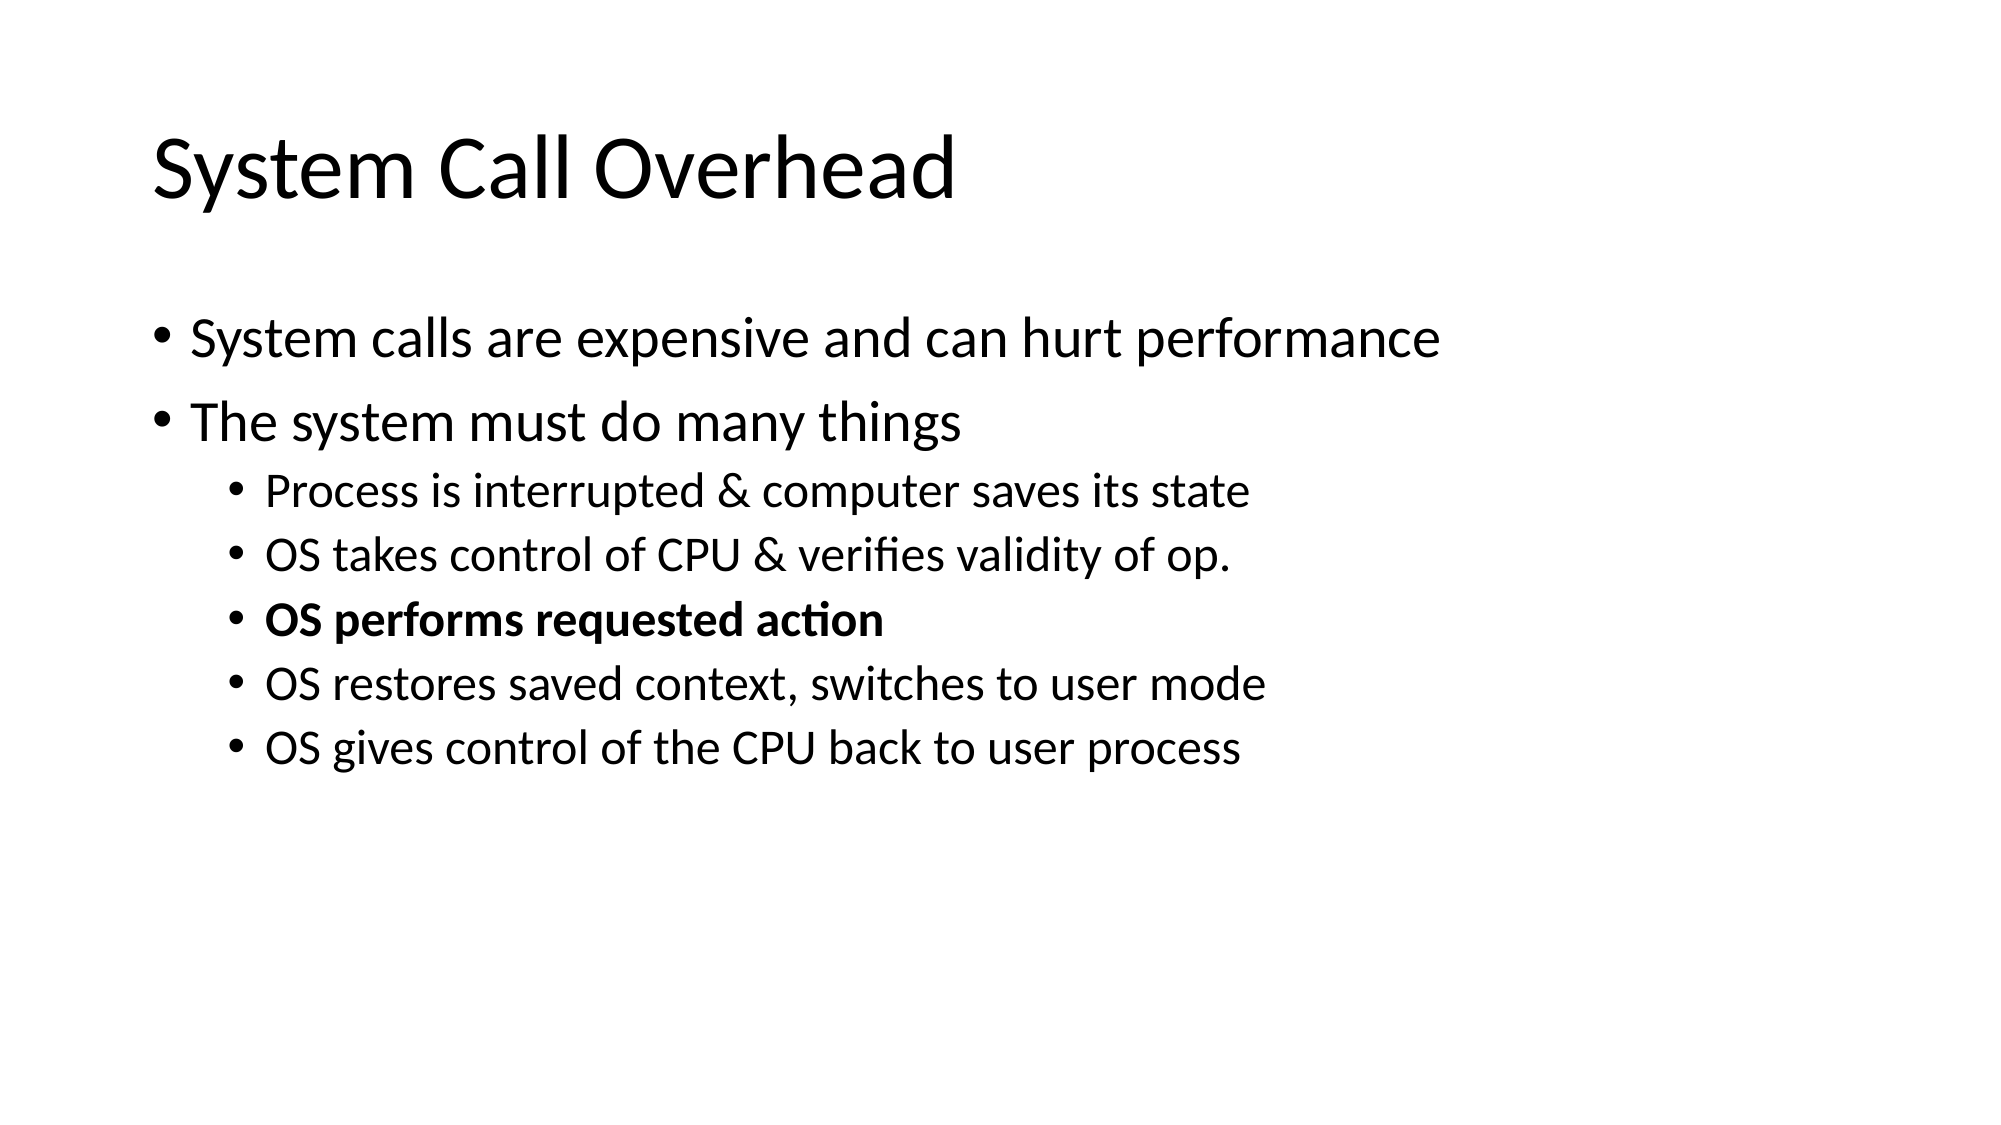

# System Call Overhead
System calls are expensive and can hurt performance
The system must do many things
Process is interrupted & computer saves its state
OS takes control of CPU & verifies validity of op.
OS performs requested action
OS restores saved context, switches to user mode
OS gives control of the CPU back to user process